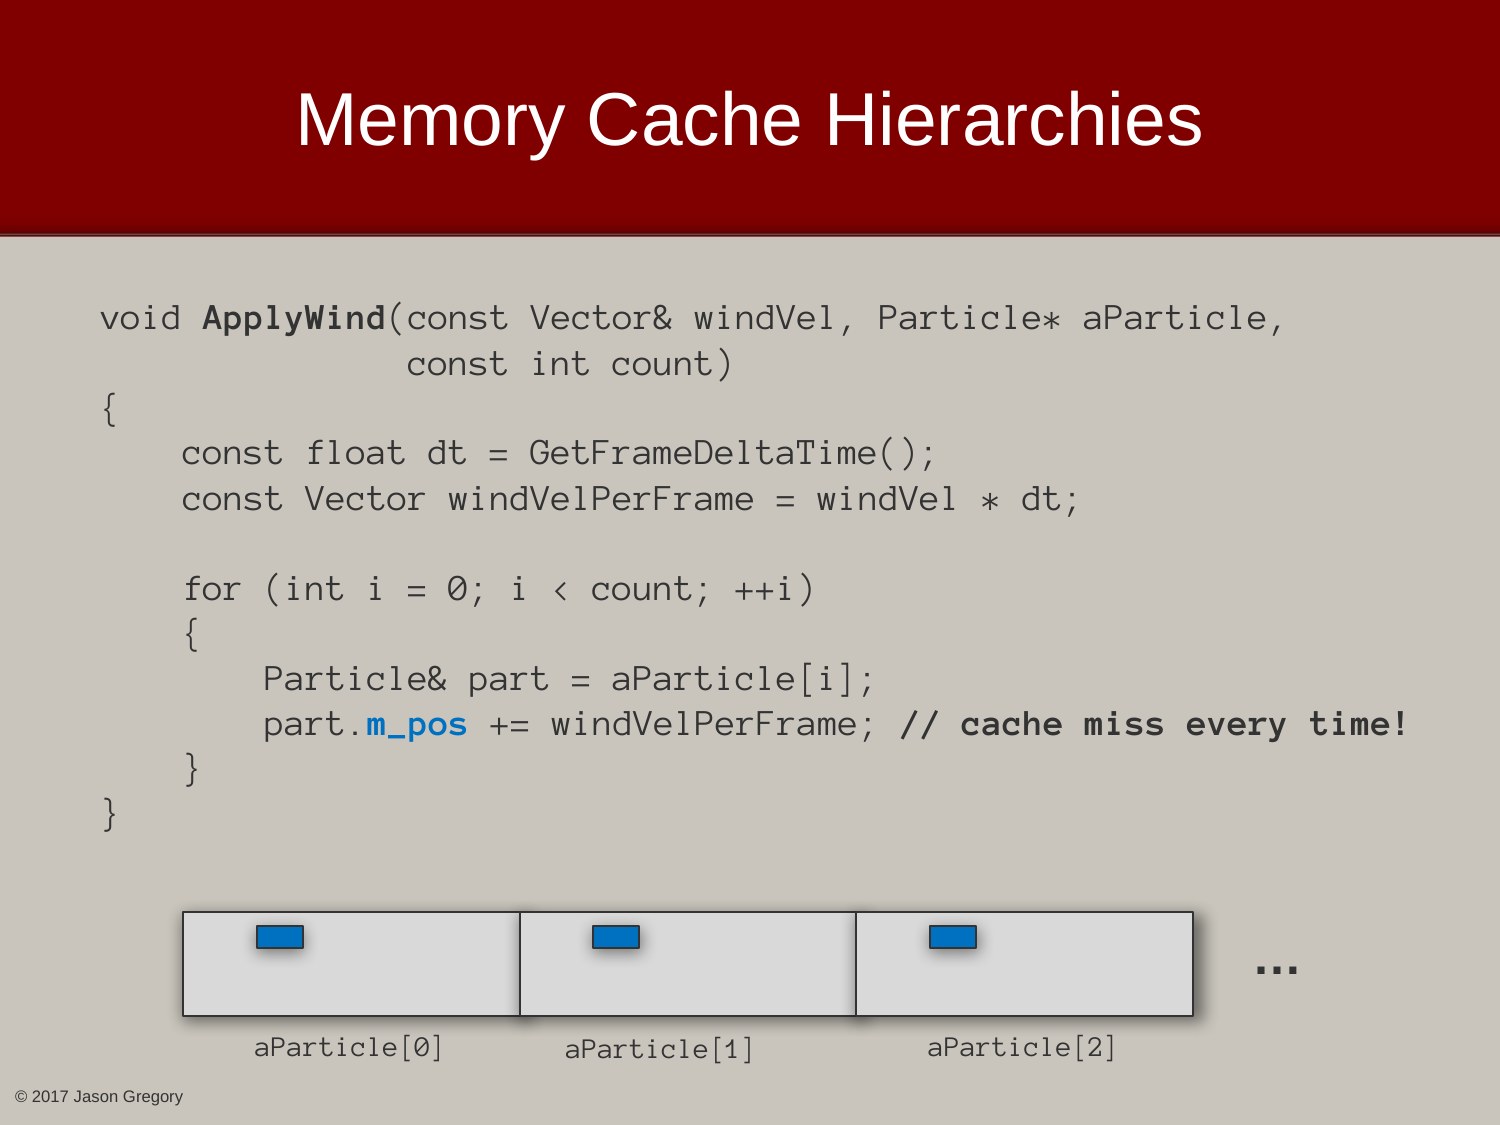

# Memory Cache Hierarchies
void ApplyWind(const Vector& windVel, Particle* aParticle,
               const int count)
{
    const float dt = GetFrameDeltaTime();
    const Vector windVelPerFrame = windVel * dt;
    for (int i = 0; i < count; ++i)
    {
        Particle& part = aParticle[i];
        part.m_pos += windVelPerFrame; // cache miss every time!
    }
}

…

aParticle[0]
aParticle[2]
aParticle[1]
© 2017 Jason Gregory